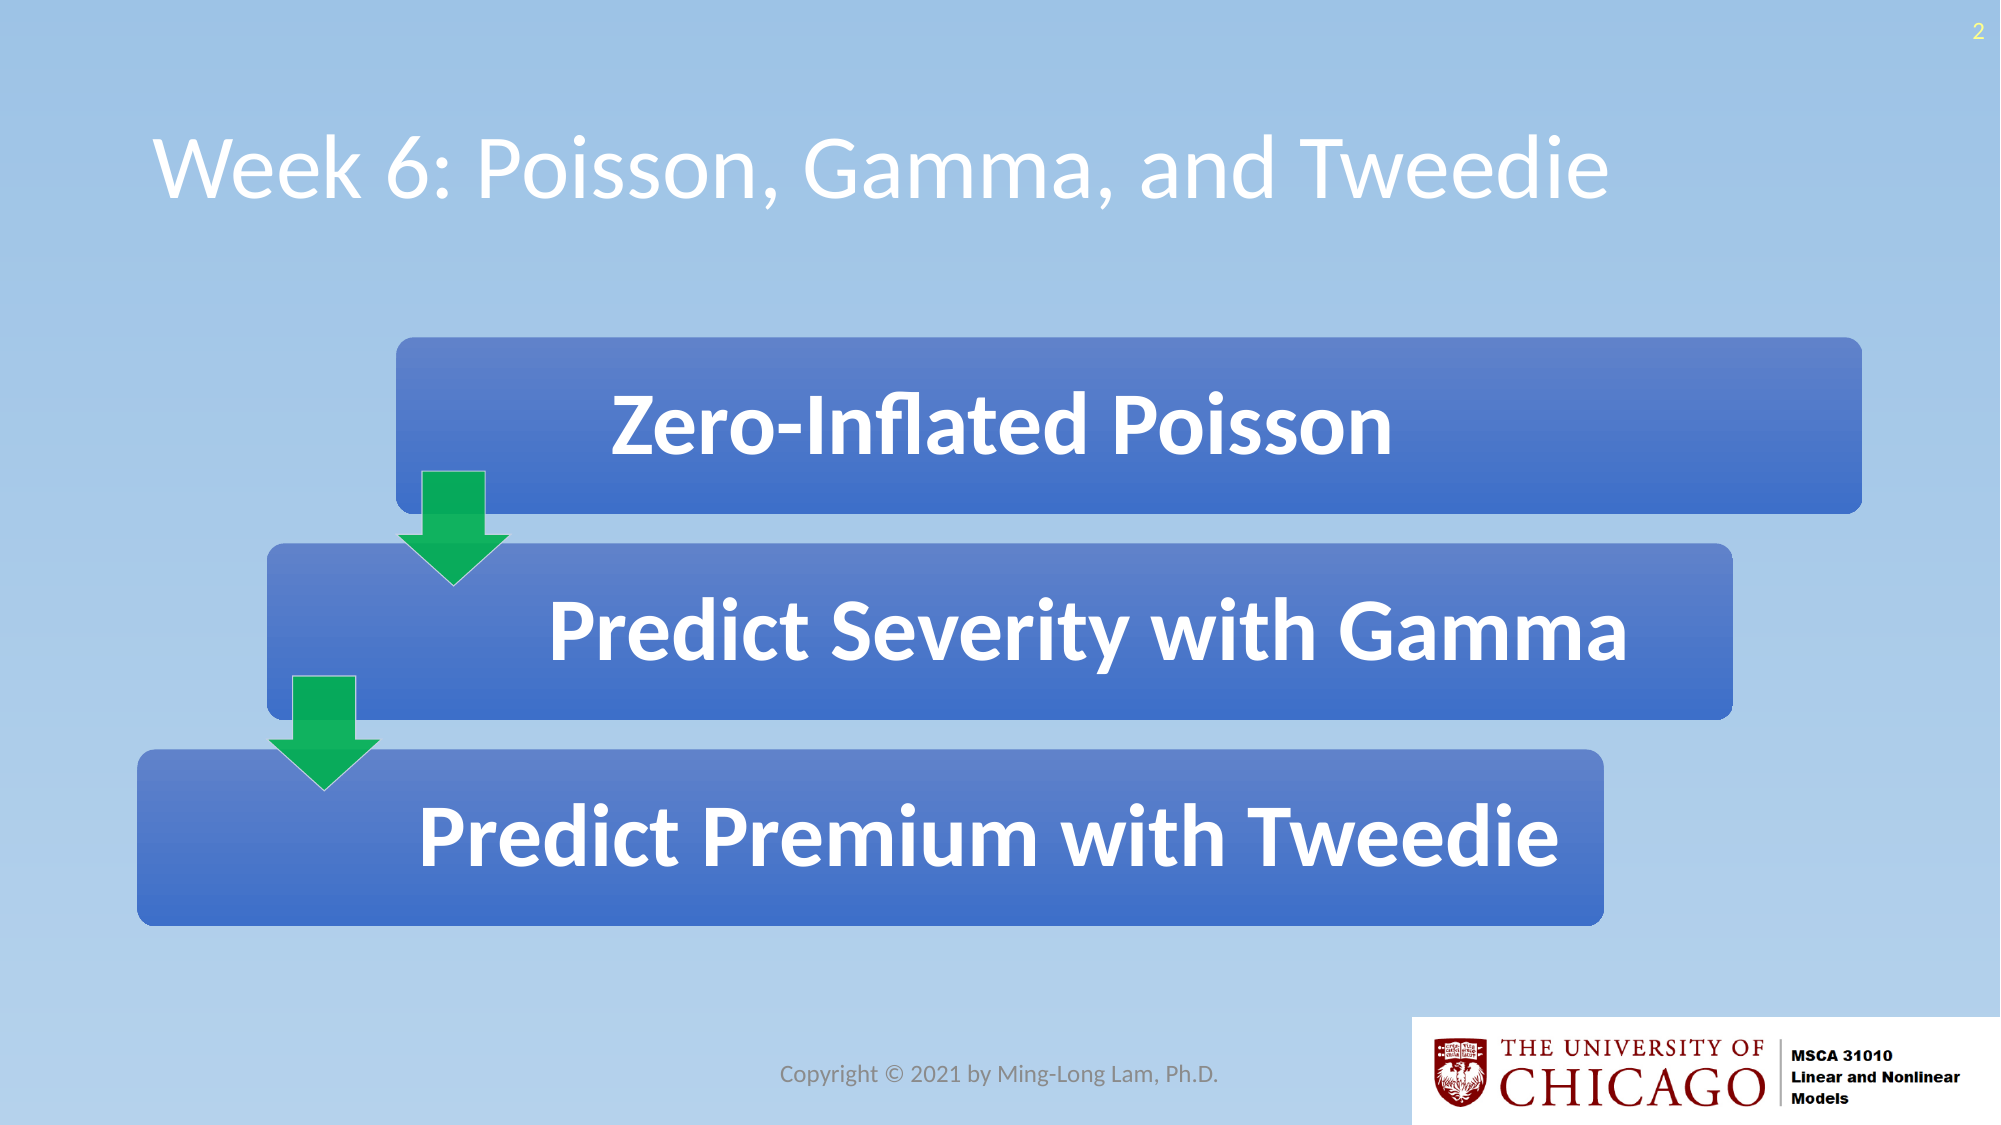

2
# Week 6: Poisson, Gamma, and Tweedie
Zero-Inflated Poisson
Predict Severity with Gamma
Predict Premium with Tweedie

Copyright © 2021 by Ming-Long Lam, Ph.D.